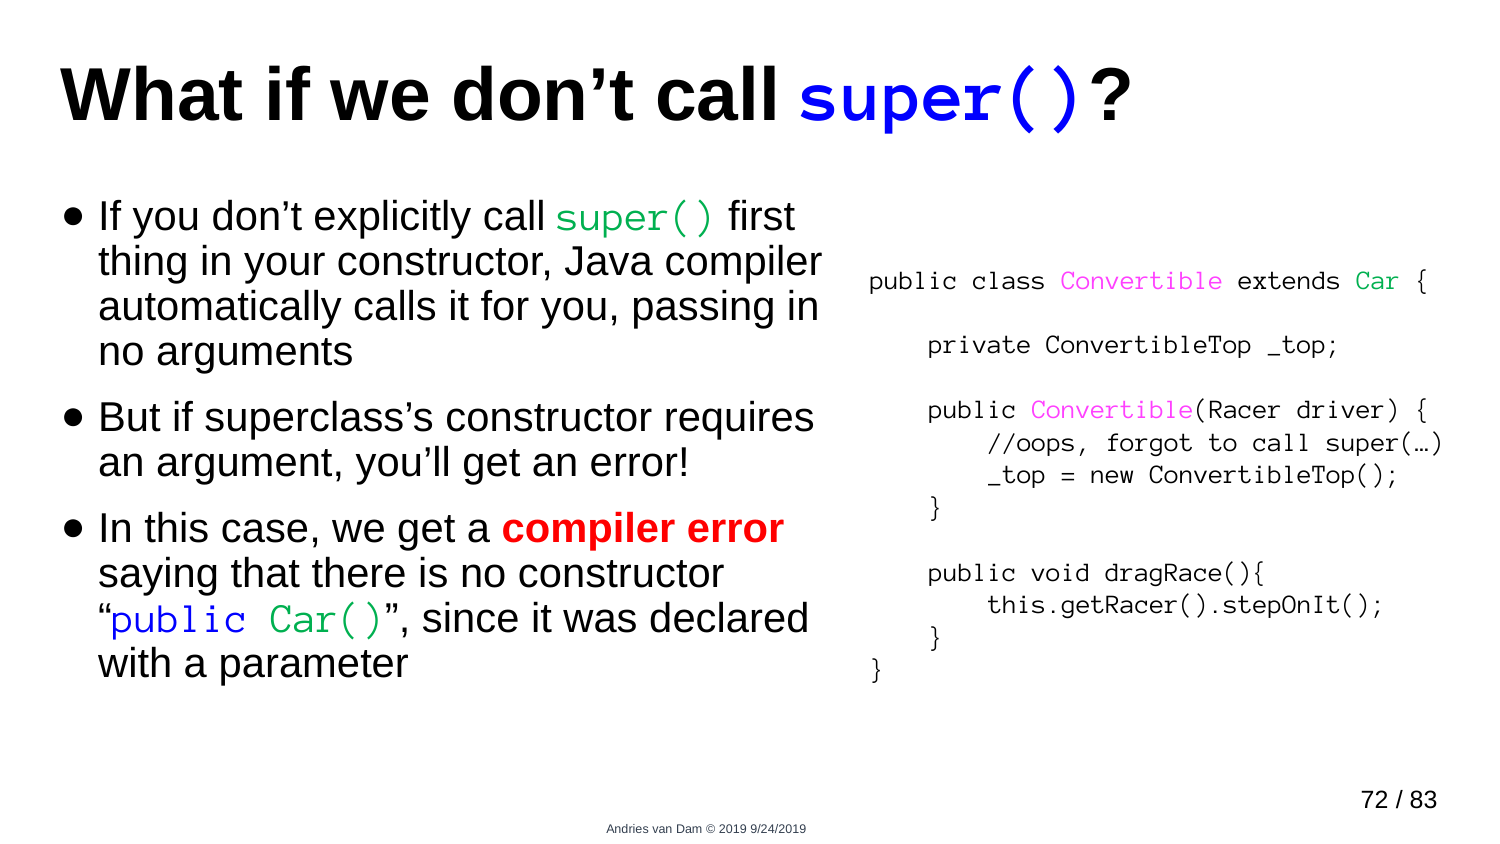

# What if we don’t call super()?
If you don’t explicitly call super() first thing in your constructor, Java compiler automatically calls it for you, passing in no arguments
But if superclass’s constructor requires an argument, you’ll get an error!
In this case, we get a compiler error saying that there is no constructor “public Car()”, since it was declared with a parameter
public class Convertible extends Car {

    private ConvertibleTop _top;

    public Convertible(Racer driver) {
        //oops, forgot to call super(…)
        _top = new ConvertibleTop();
    }

    public void dragRace(){
        this.getRacer().stepOnIt();
    }
}